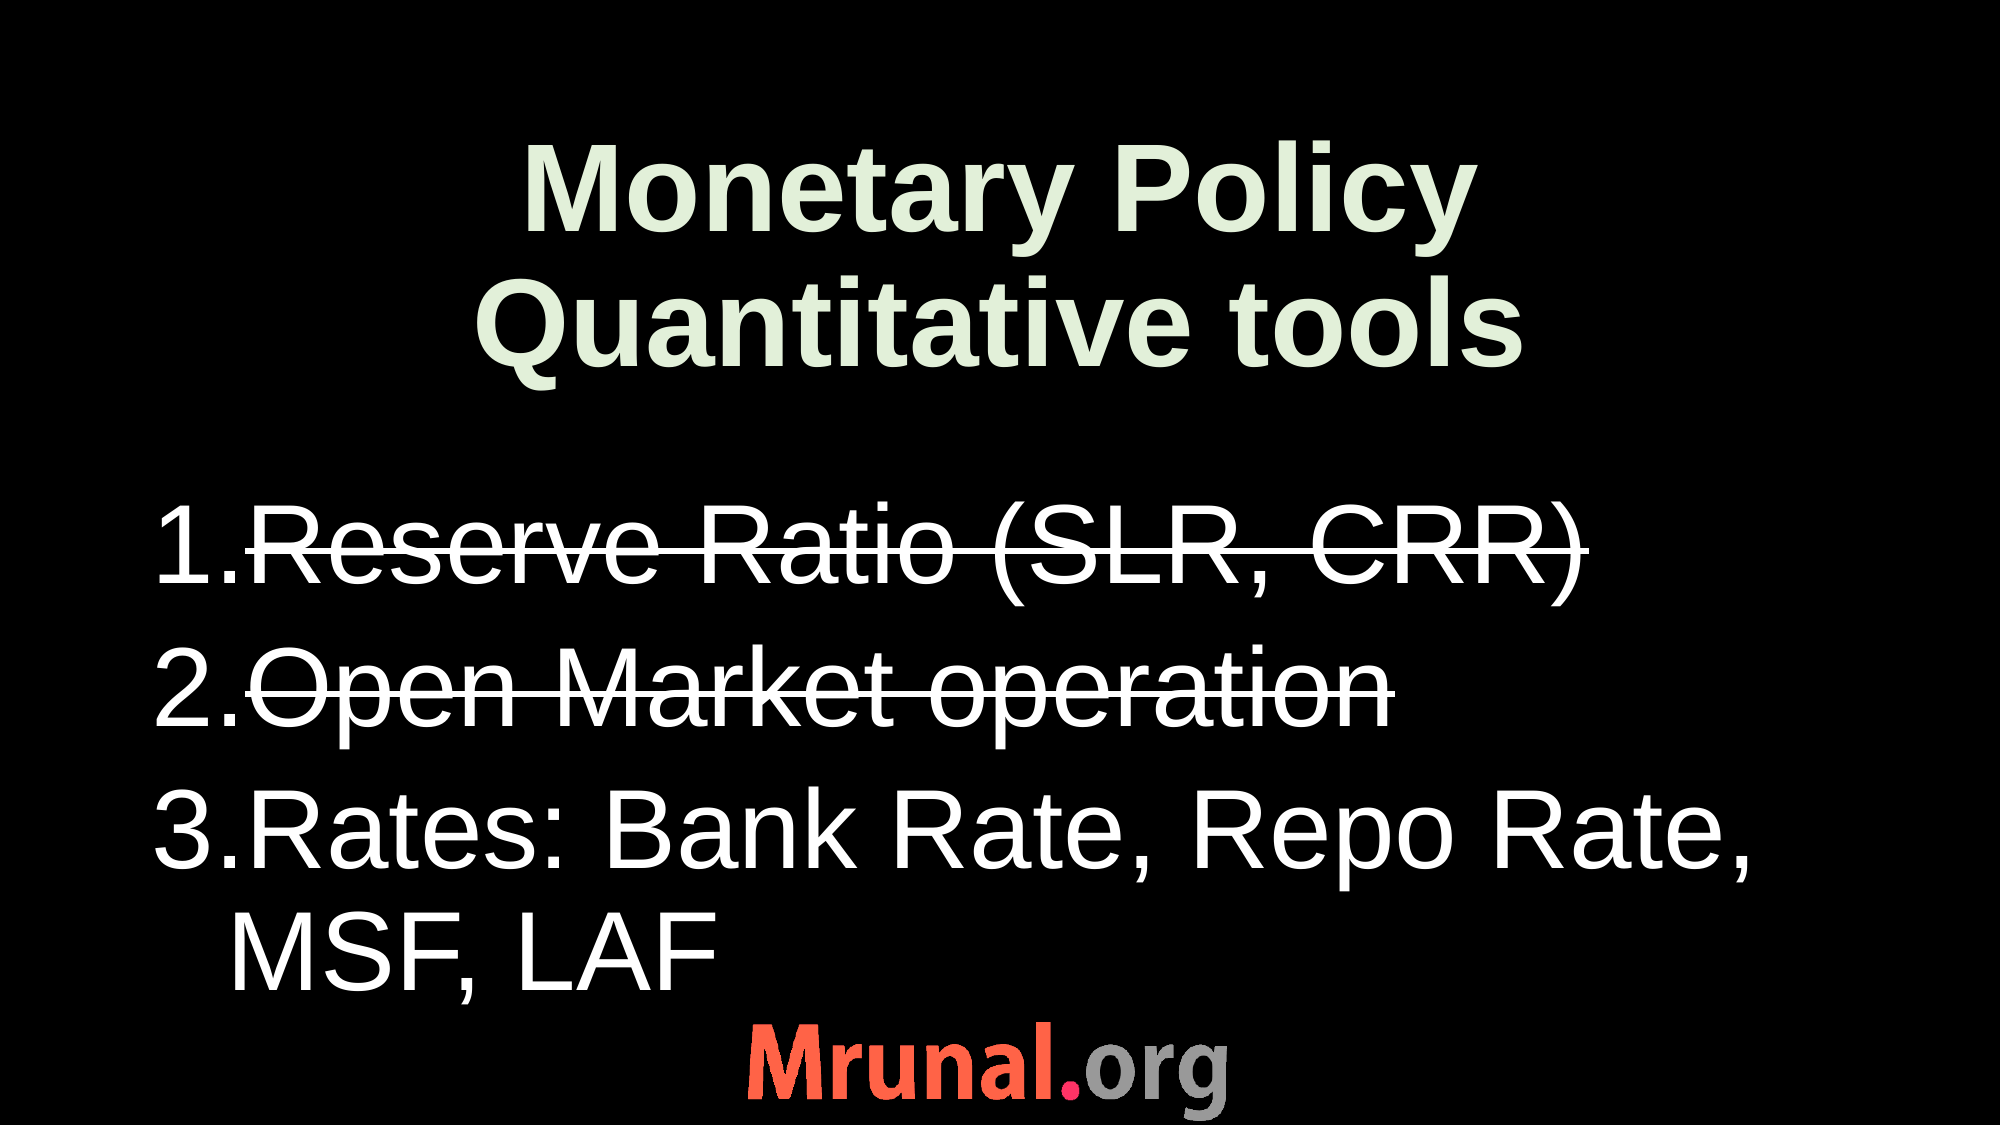

# Monetary Policy Quantitative tools
Reserve Ratio (SLR, CRR)
Open Market operation
Rates: Bank Rate, Repo Rate, MSF, LAF